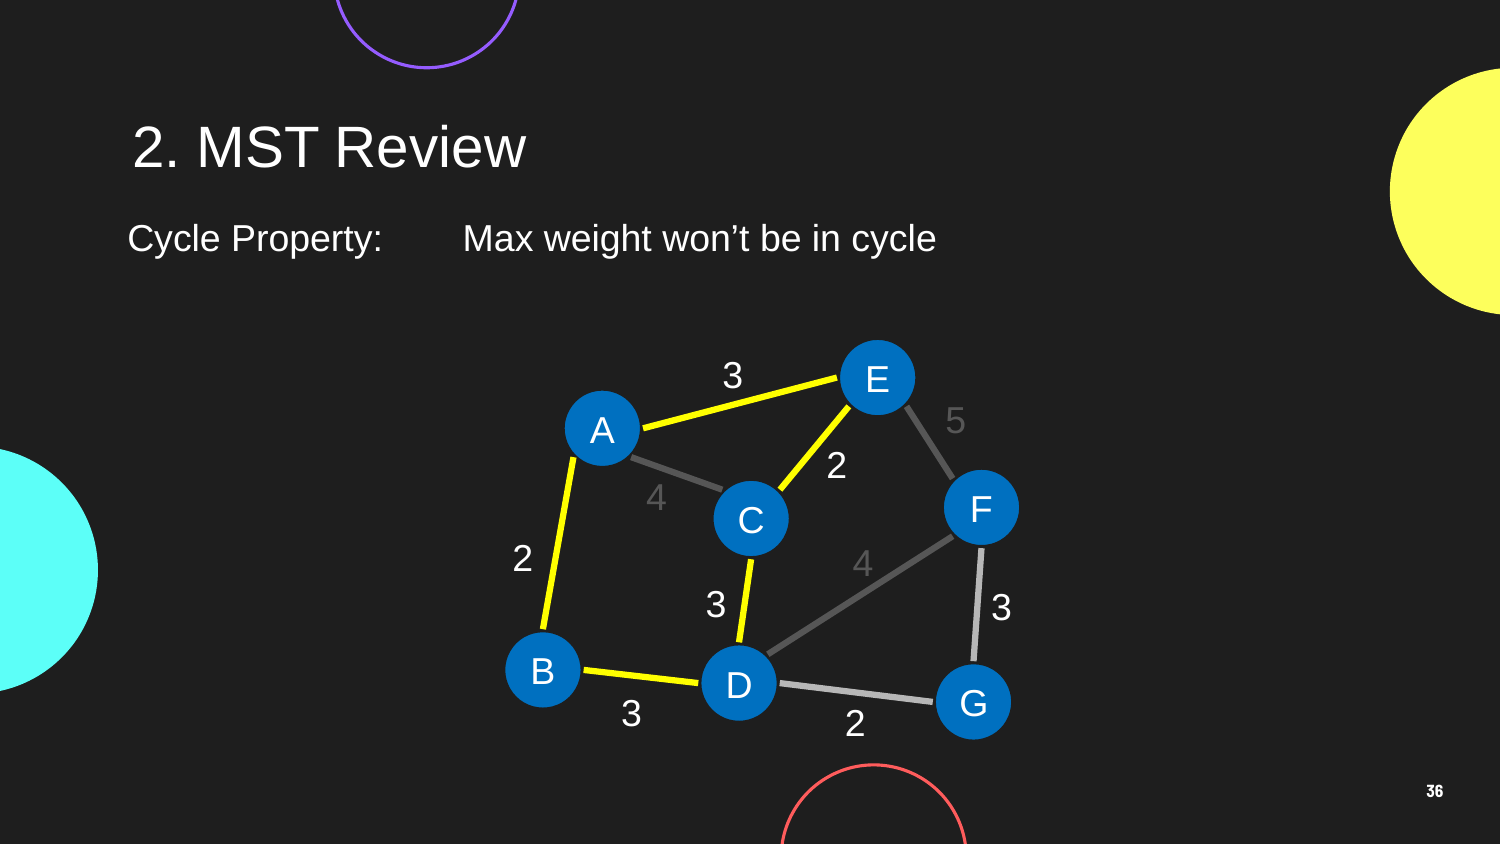

# 2. MST Review
Cycle Property:
Max weight won’t be in cycle
E
3
A
5
2
4
F
C
2
4
3
3
B
D
G
3
2
36